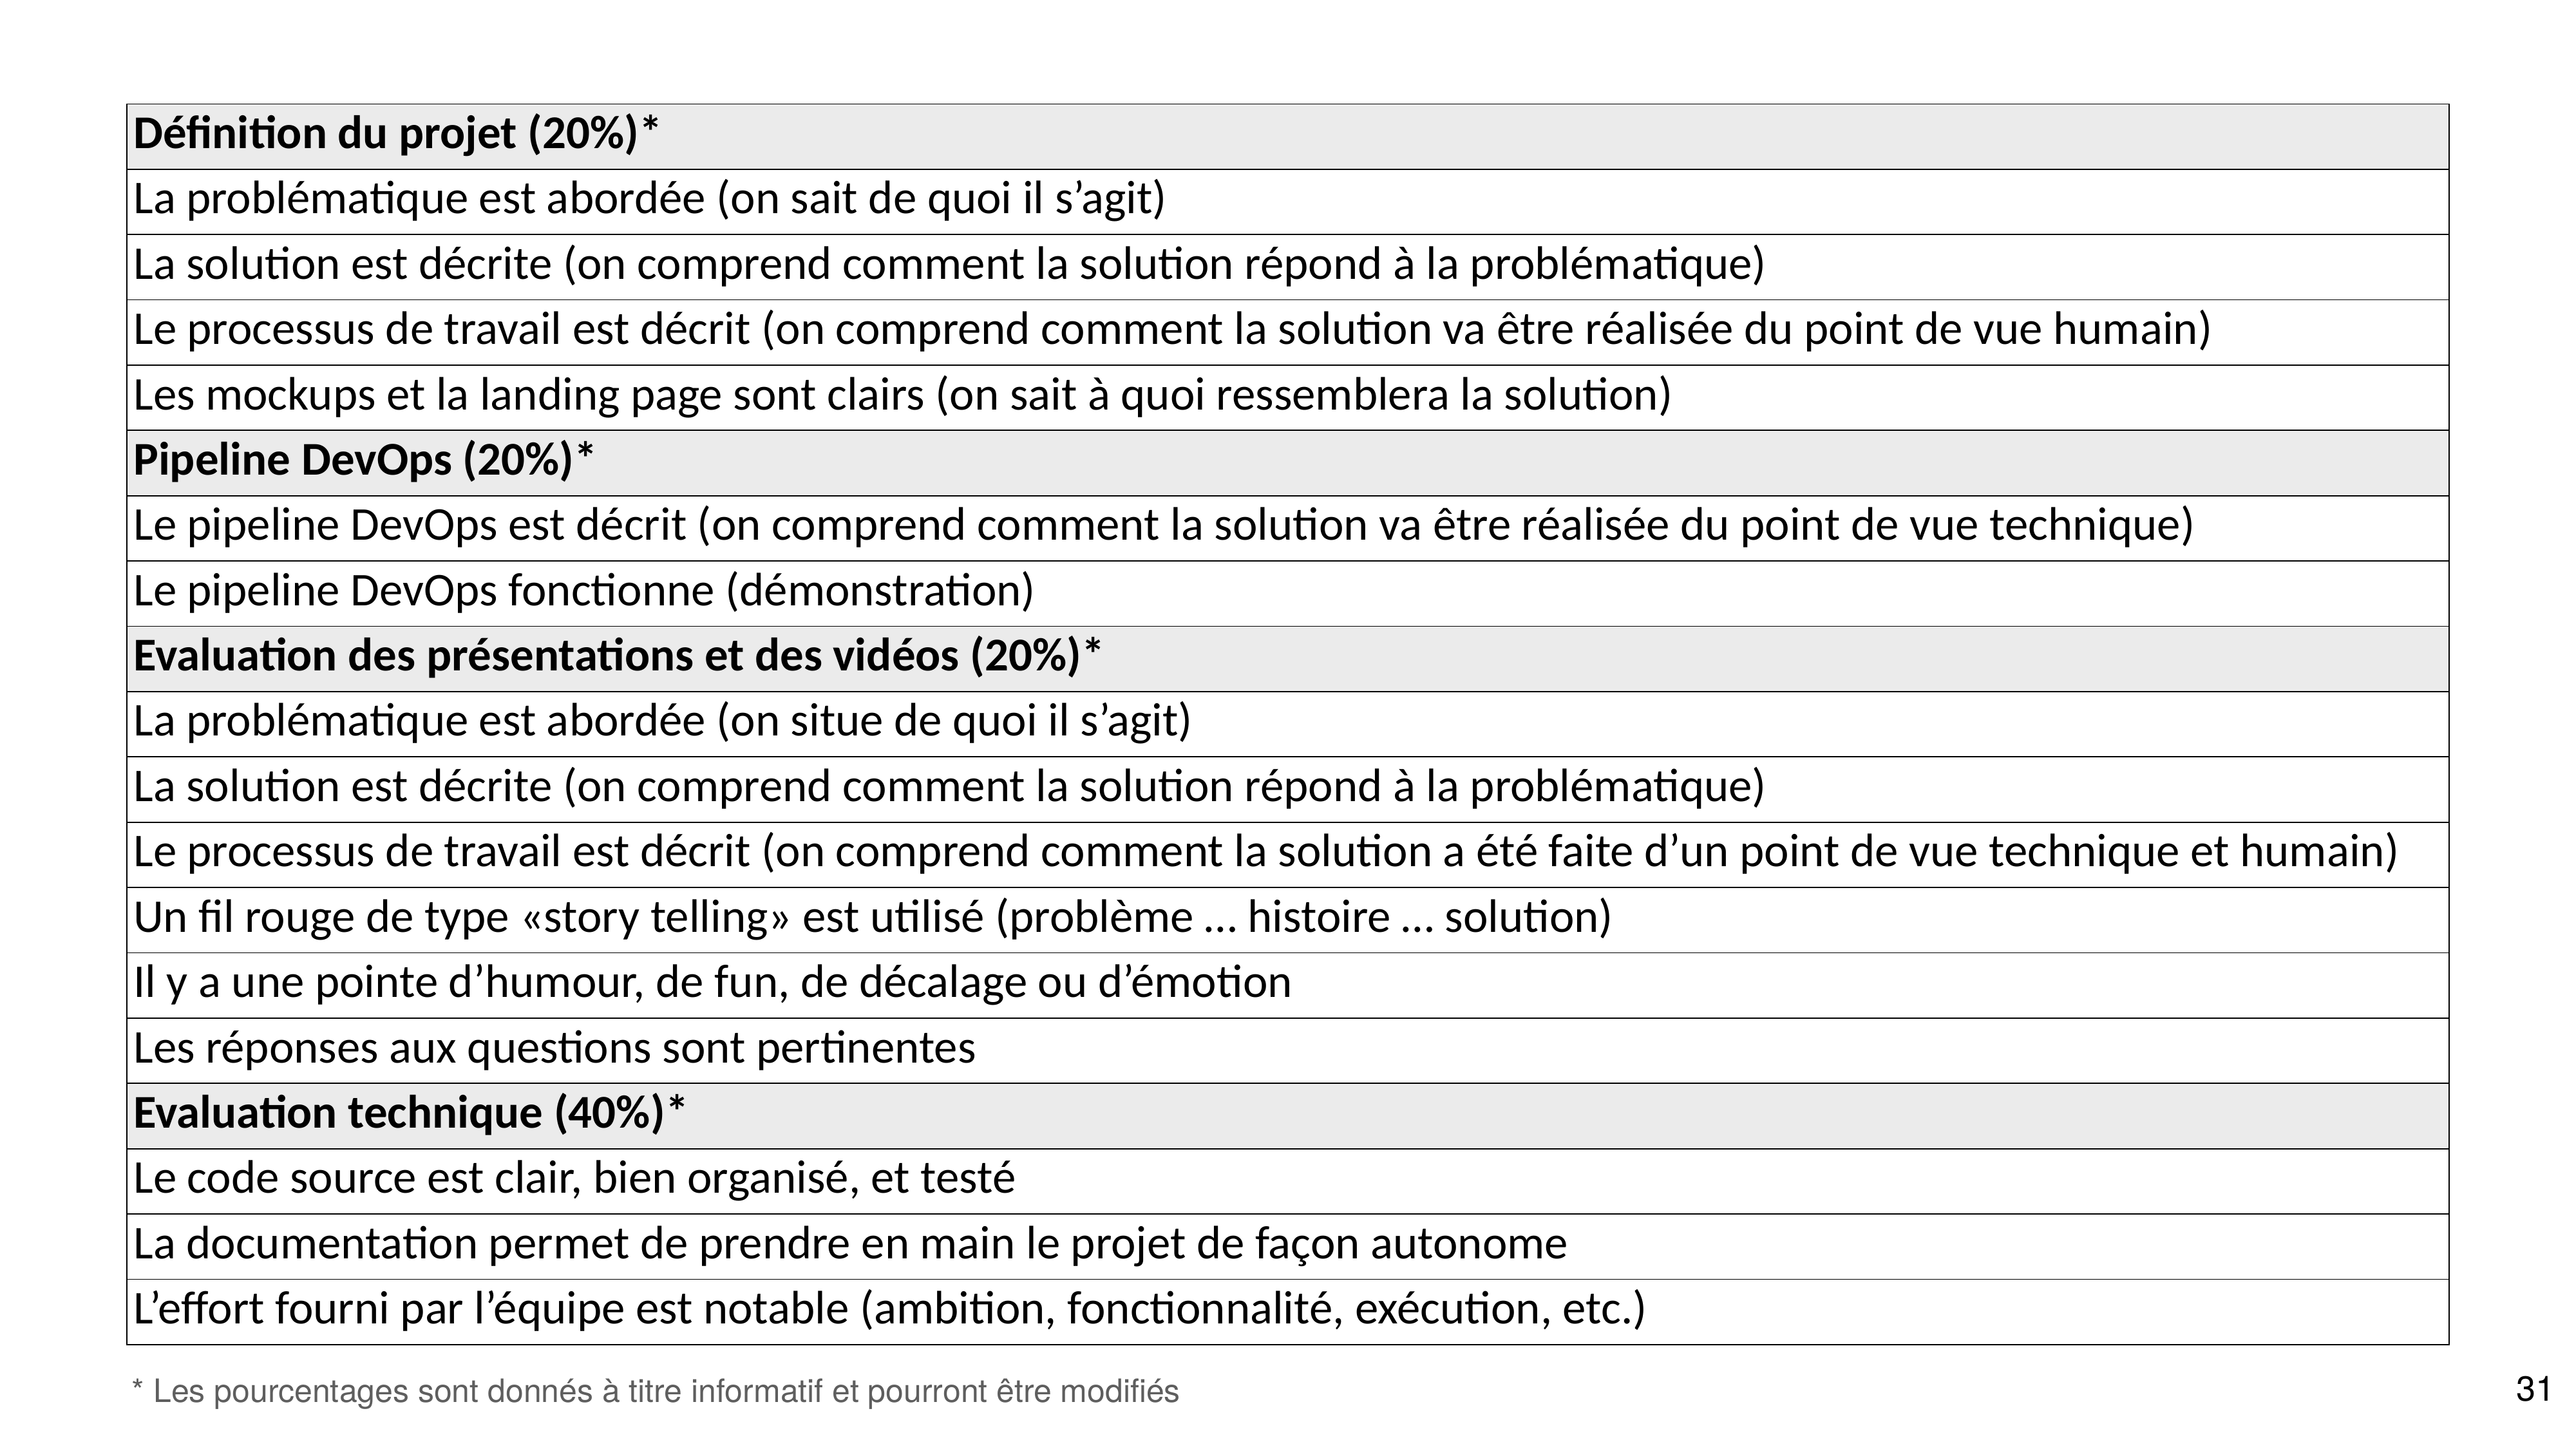

| Définition du projet (20%)\* |
| --- |
| La problématique est abordée (on sait de quoi il s’agit) |
| La solution est décrite (on comprend comment la solution répond à la problématique) |
| Le processus de travail est décrit (on comprend comment la solution va être réalisée du point de vue humain) |
| Les mockups et la landing page sont clairs (on sait à quoi ressemblera la solution) |
| Pipeline DevOps (20%)\* |
| Le pipeline DevOps est décrit (on comprend comment la solution va être réalisée du point de vue technique) |
| Le pipeline DevOps fonctionne (démonstration) |
| Evaluation des présentations et des vidéos (20%)\* |
| La problématique est abordée (on situe de quoi il s’agit) |
| La solution est décrite (on comprend comment la solution répond à la problématique) |
| Le processus de travail est décrit (on comprend comment la solution a été faite d’un point de vue technique et humain) |
| Un fil rouge de type «story telling» est utilisé (problème … histoire … solution) |
| Il y a une pointe d’humour, de fun, de décalage ou d’émotion |
| Les réponses aux questions sont pertinentes |
| Evaluation technique (40%)\* |
| Le code source est clair, bien organisé, et testé |
| La documentation permet de prendre en main le projet de façon autonome |
| L’effort fourni par l’équipe est notable (ambition, fonctionnalité, exécution, etc.) |
* Les pourcentages sont donnés à titre informatif et pourront être modifiés
31